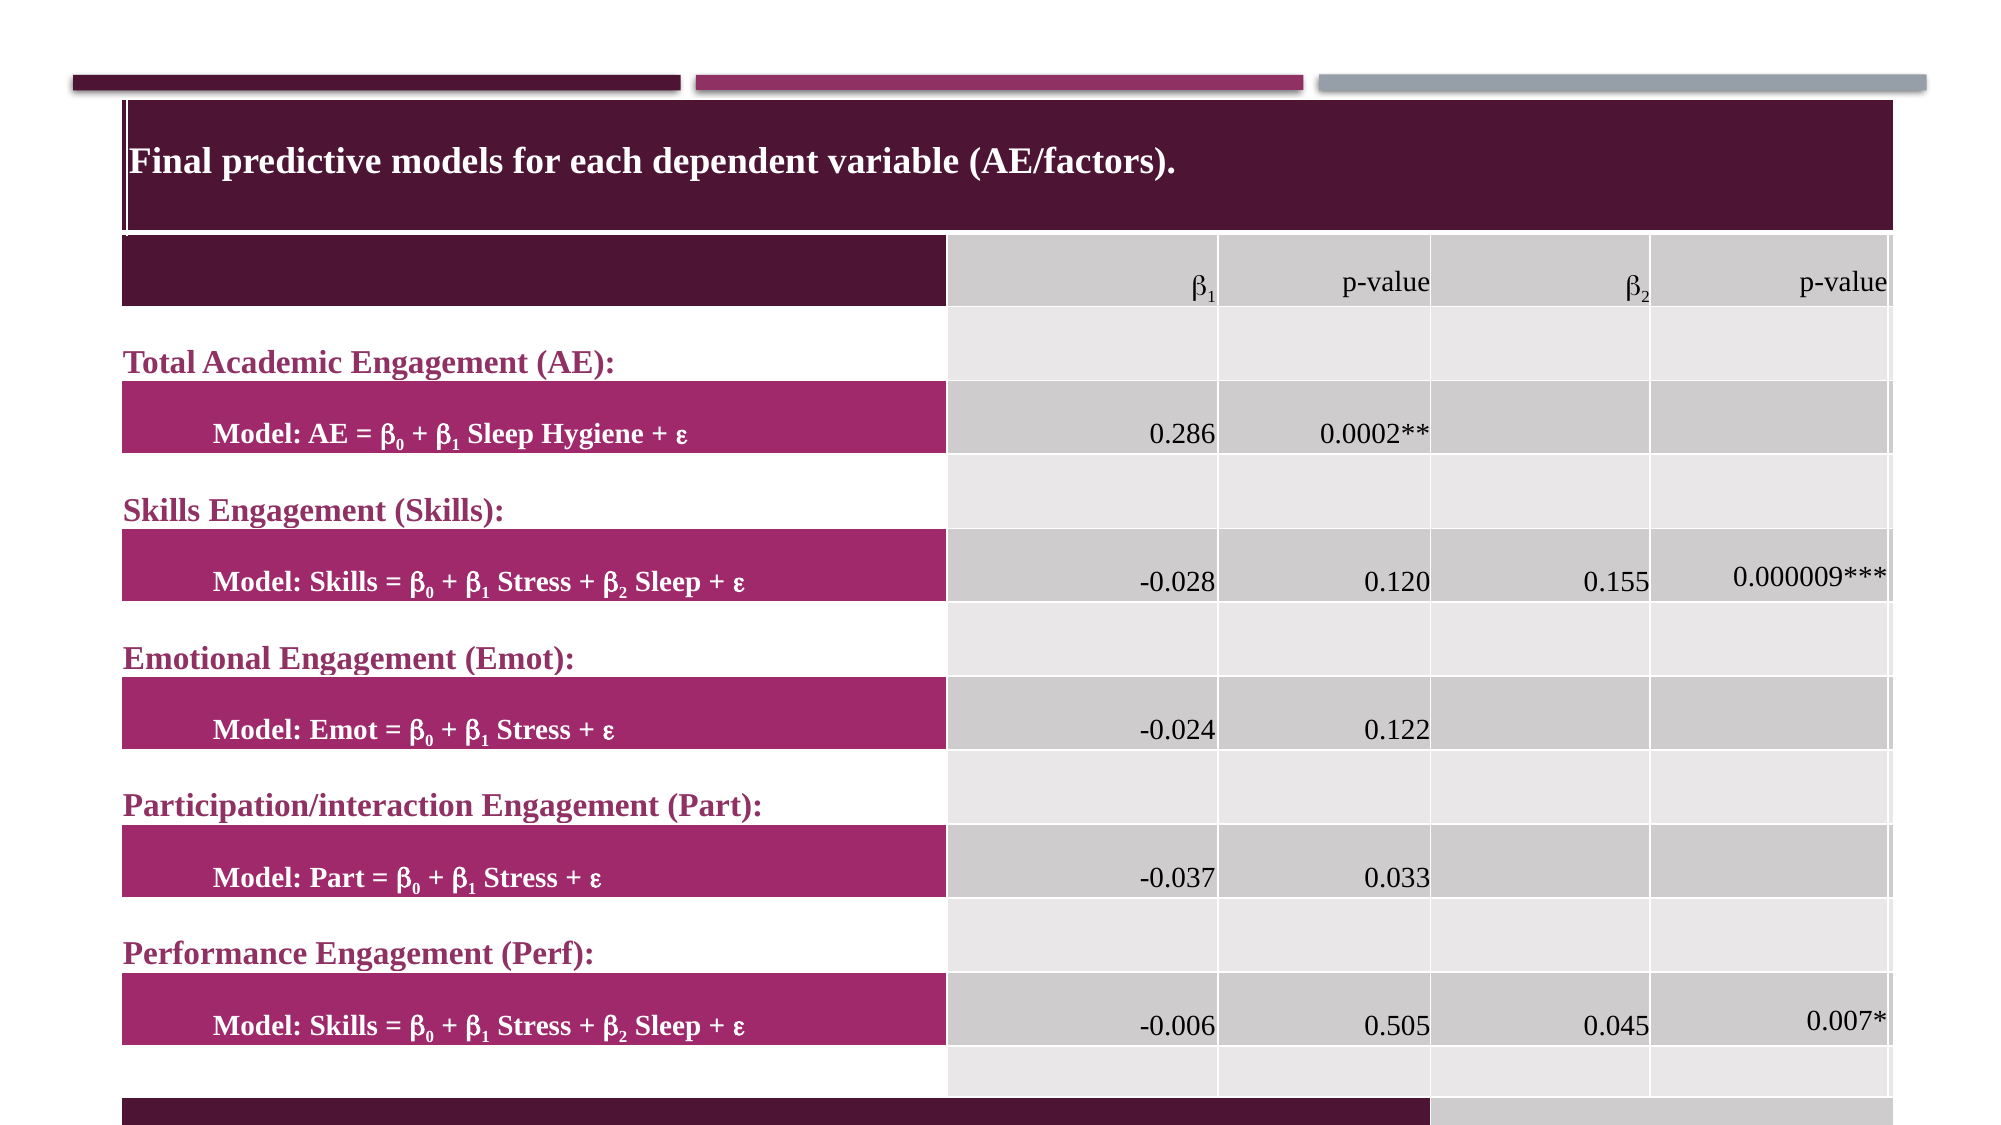

|  | Final predictive models for each dependent variable (AE/factors). |  |  |  |  |  |
| --- | --- | --- | --- | --- | --- | --- |
|  |  | β1 | p-value | β2 | p-value |  |
| Total Academic Engagement (AE): |  |  |  |  |  |  |
| Model: AE = β0 + β1 Sleep Hygiene + ε |  | 0.286 | 0.0002\*\* |  |  |  |
| Skills Engagement (Skills): |  |  |  |  |  |  |
| Model: Skills = β0 + β1 Stress + β2 Sleep + ε |  | -0.028 | 0.120 | 0.155 | 0.000009\*\*\* |  |
| Emotional Engagement (Emot): |  |  |  |  |  |  |
| Model: Emot = β0 + β1 Stress + ε |  | -0.024 | 0.122 |  |  |  |
| Participation/interaction Engagement (Part): |  |  |  |  |  |  |
| Model: Part = β0 + β1 Stress + ε |  | -0.037 | 0.033 |  |  |  |
| Performance Engagement (Perf): |  |  |  |  |  |  |
| Model: Skills = β0 + β1 Stress + β2 Sleep + ε |  | -0.006 | 0.505 | 0.045 | 0.007\* |  |
|  |  |  |  |  |  |  |
| Note. \*p<.01; \*\*p<.001; \*\*\*p<.0001 |  |  |  |  |  |  |